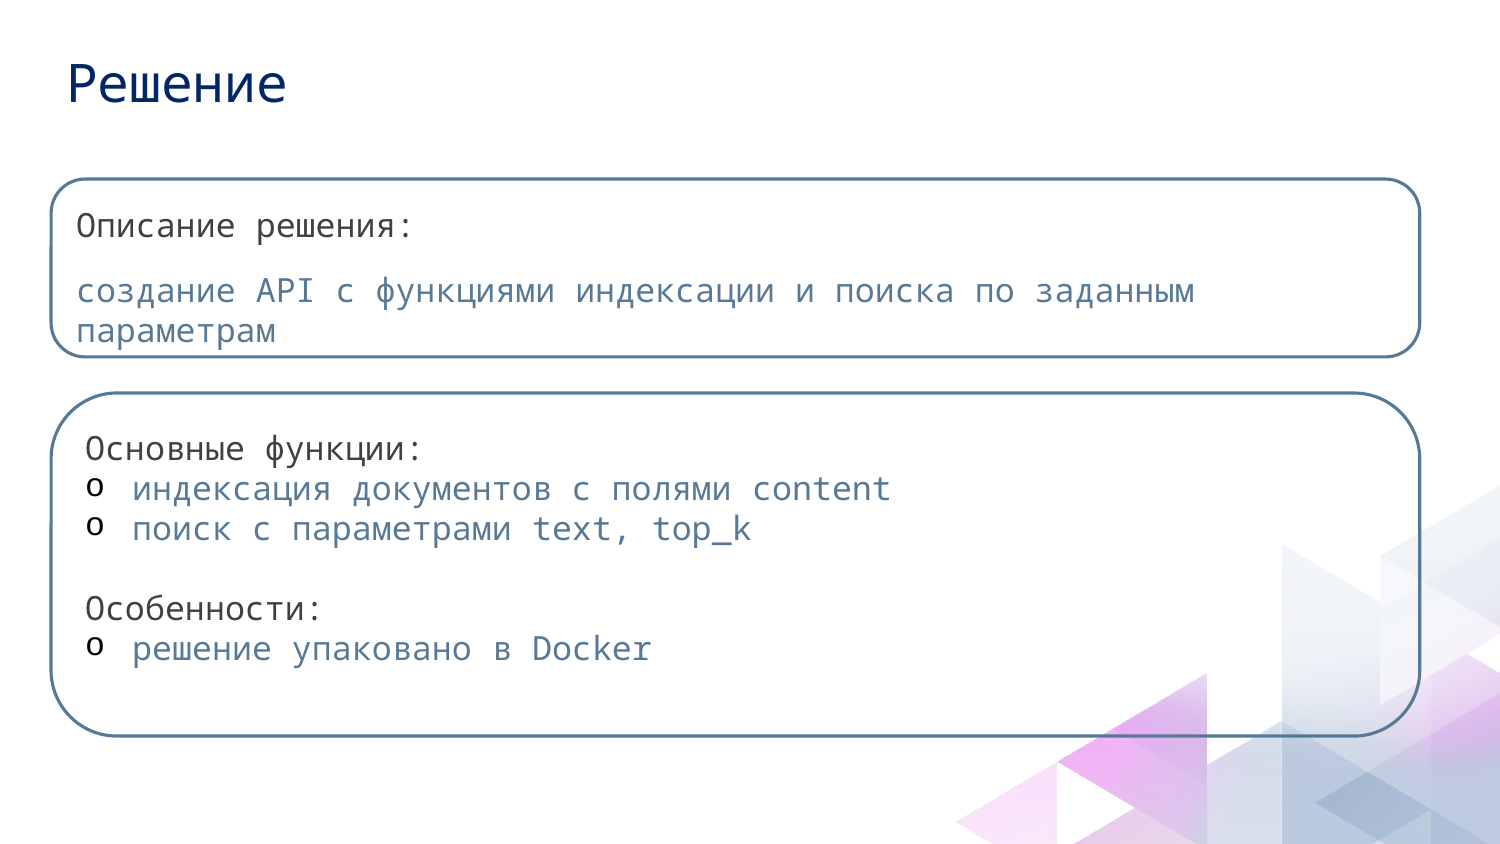

# Решение
Описание решения:
создание API с функциями индексации и поиска по заданным параметрам
Основные функции:
индексация документов с полями content
поиск с параметрами text, top_k

Особенности:
решение упаковано в Docker